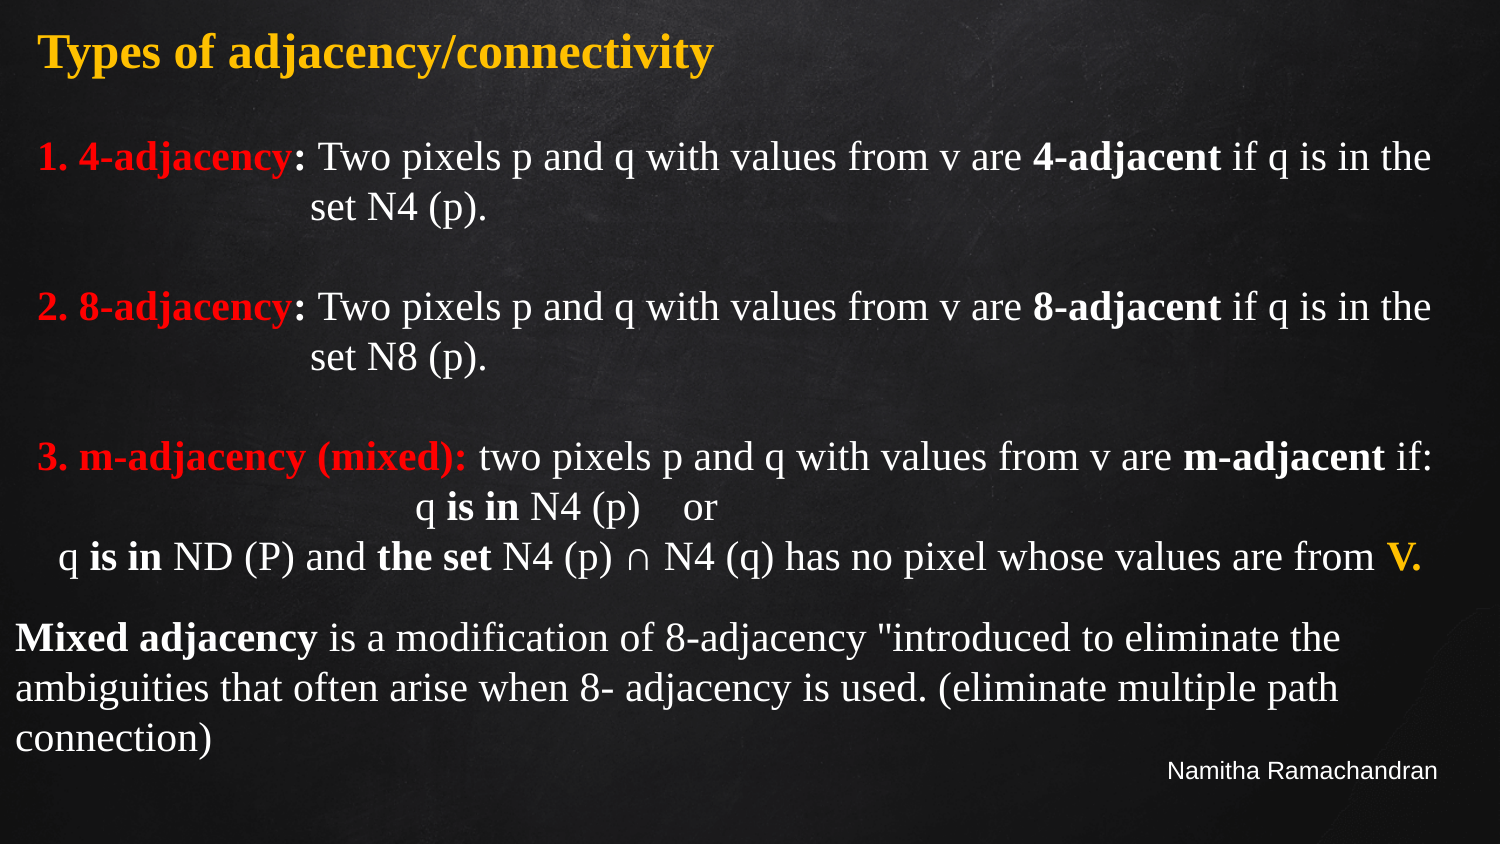

Types of adjacency/connectivity

1. 4-adjacency: Two pixels p and q with values from v are 4-adjacent if q is in the
                          set N4 (p).

2. 8-adjacency: Two pixels p and q with values from v are 8-adjacent if q is in the
                          set N8 (p).

3. m-adjacency (mixed): two pixels p and q with values from v are m-adjacent if:
                                    q is in N4 (p)    or
  q is in ND (P) and the set N4 (p) ∩ N4 (q) has no pixel whose values are from V.
Mixed adjacency is a modification of 8-adjacency ''introduced to eliminate the ambiguities that often arise when 8- adjacency is used. (eliminate multiple path connection)